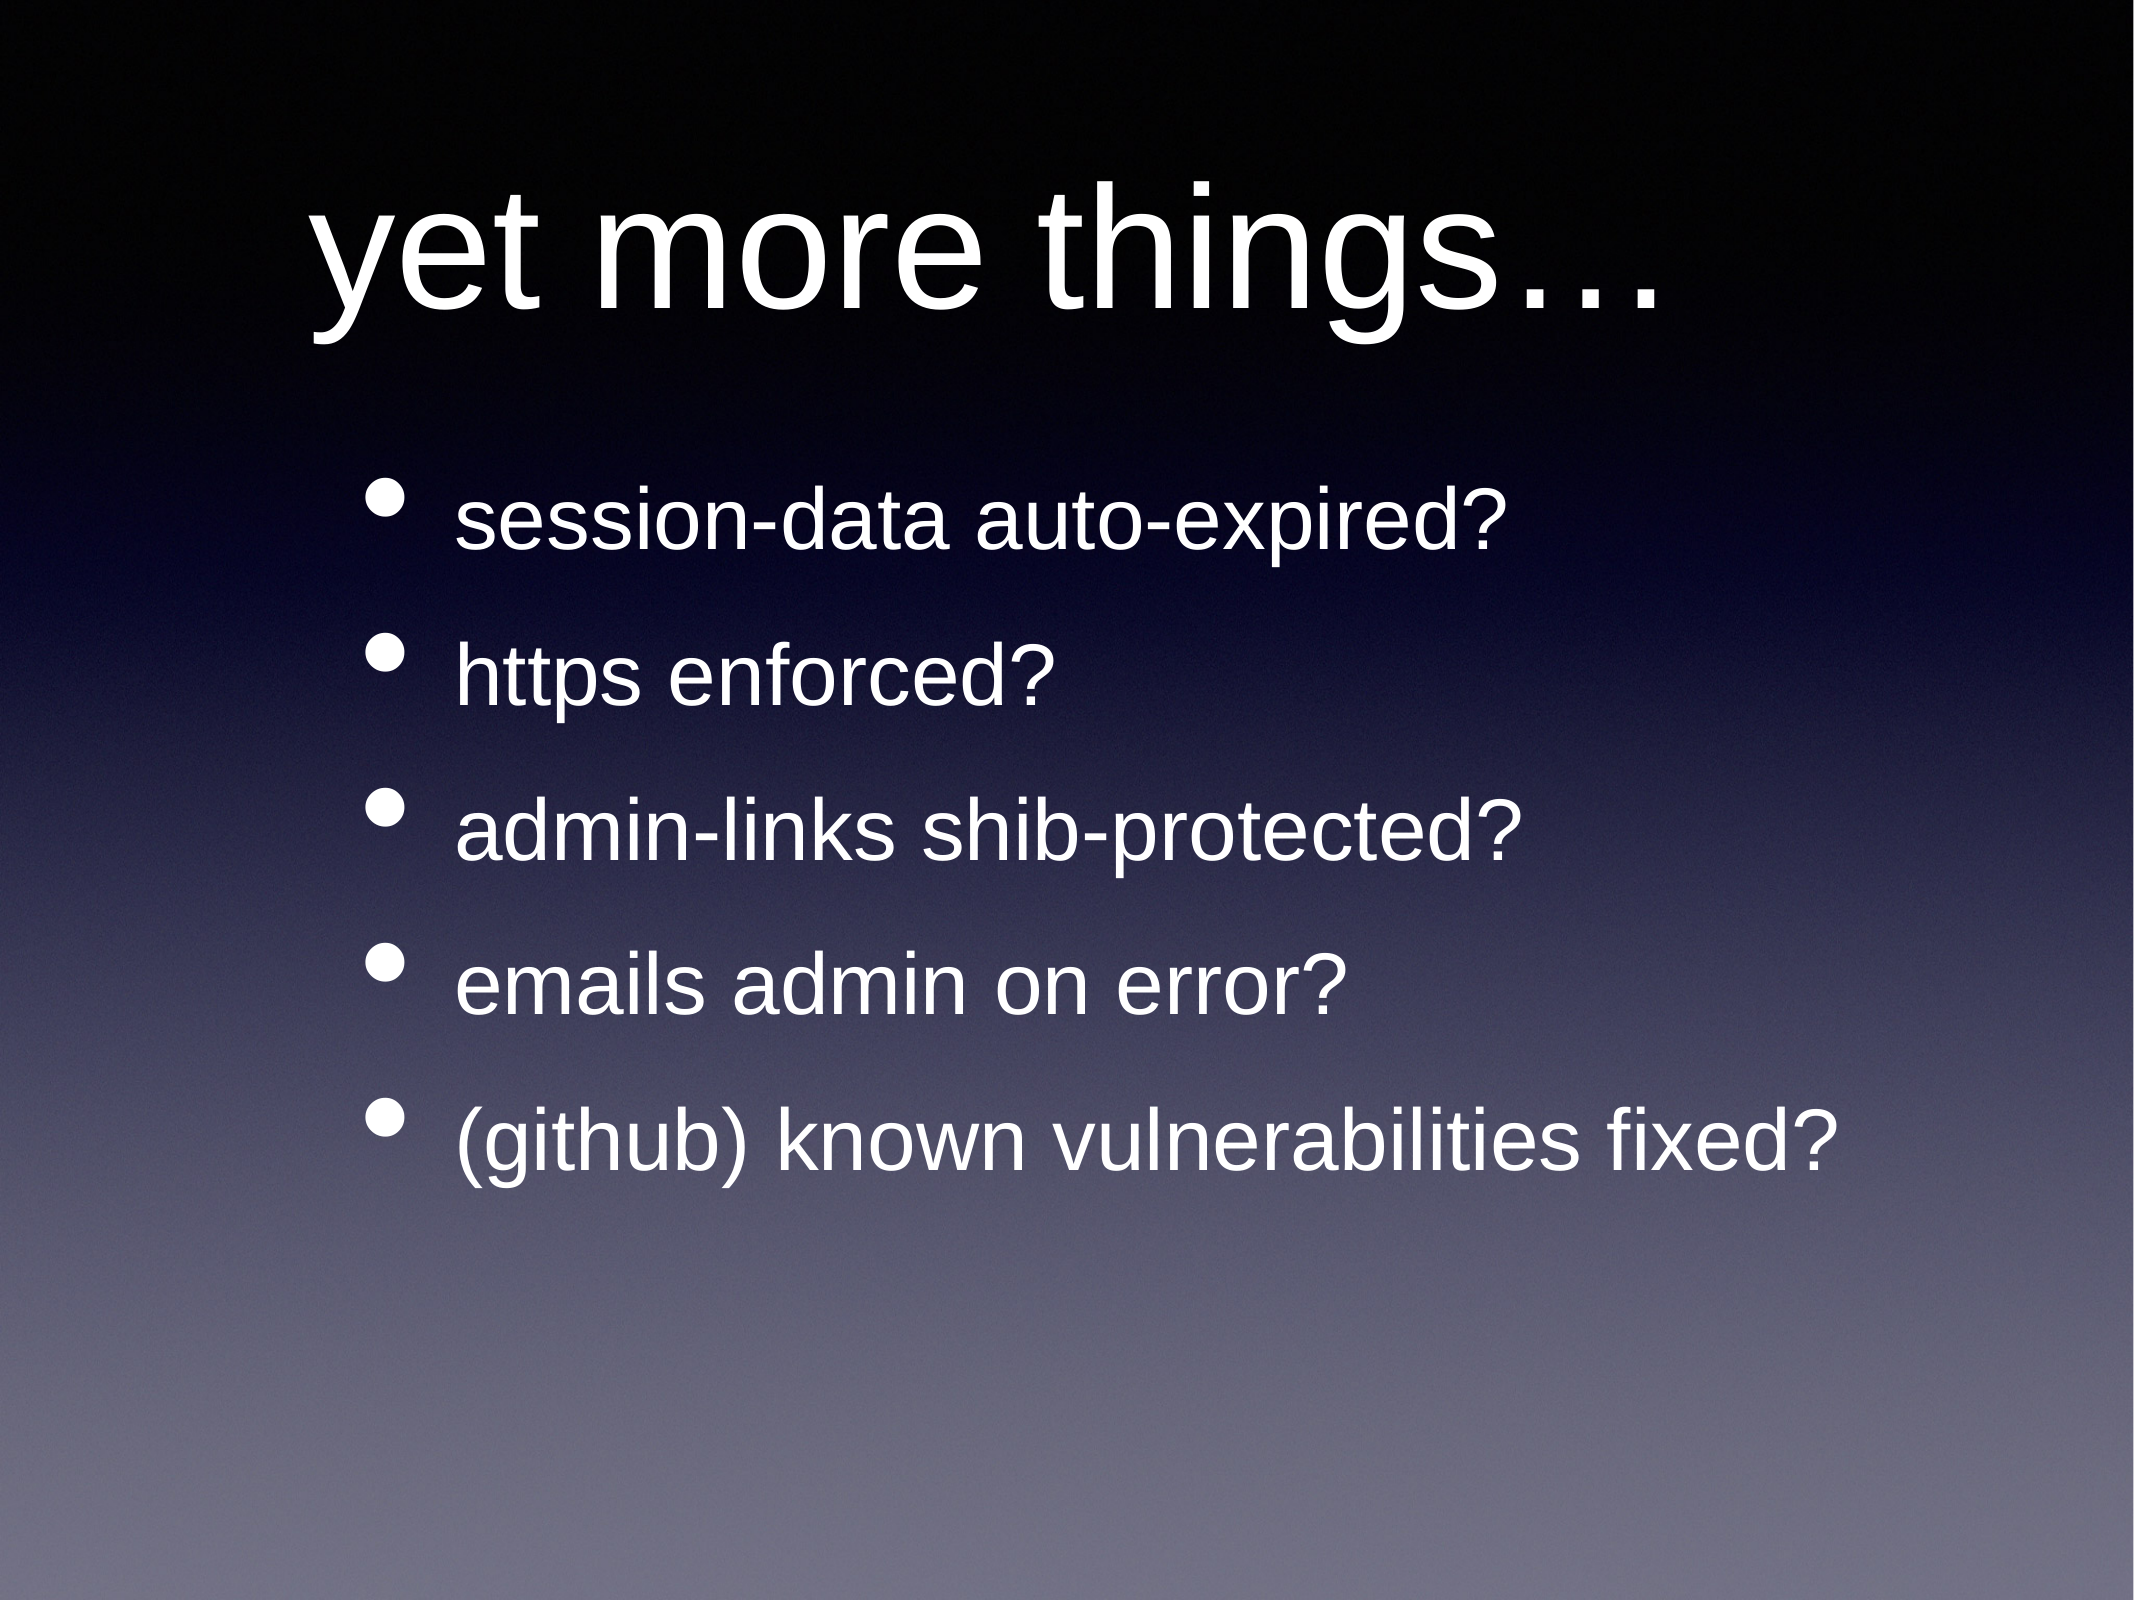

# yet more things…
session-data auto-expired?
https enforced?
admin-links shib-protected?
emails admin on error?
(github) known vulnerabilities fixed?
4